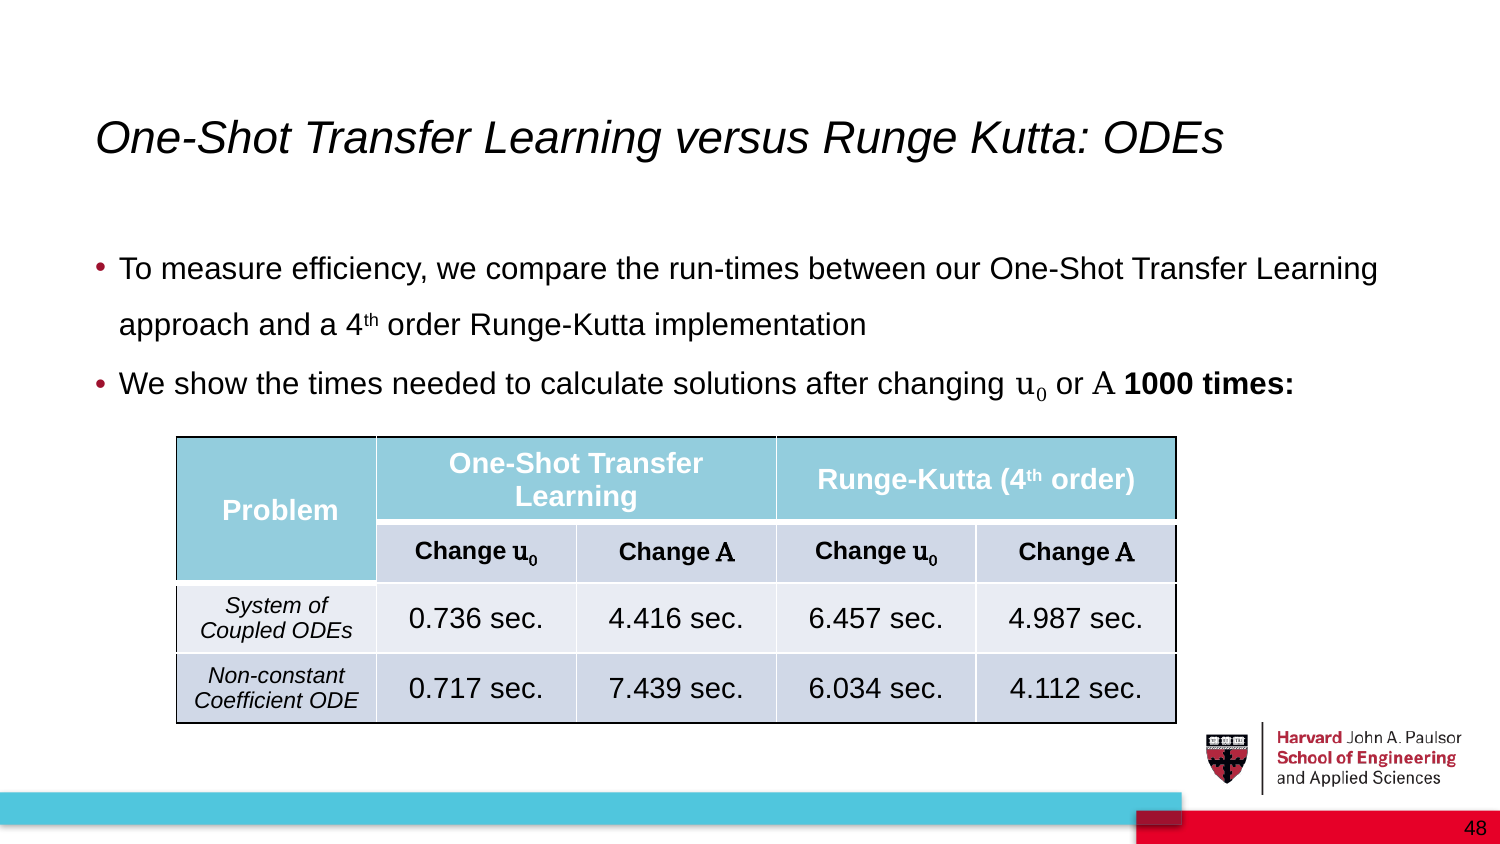

One-Shot Transfer Learning versus Runge Kutta: ODEs
To measure efficiency, we compare the run-times between our One-Shot Transfer Learning approach and a 4th order Runge-Kutta implementation
We show the times needed to calculate solutions after changing u0 or A 1000 times:
| Problem | One-Shot Transfer Learning |  | Runge-Kutta (4th order) |  |
| --- | --- | --- | --- | --- |
|  | Change u0 | Change A | Change u0 | Change A |
| System of Coupled ODEs | 0.736 sec. | 4.416 sec. | 6.457 sec. | 4.987 sec. |
| Non-constant Coefficient ODE | 0.717 sec. | 7.439 sec. | 6.034 sec. | 4.112 sec. |
48